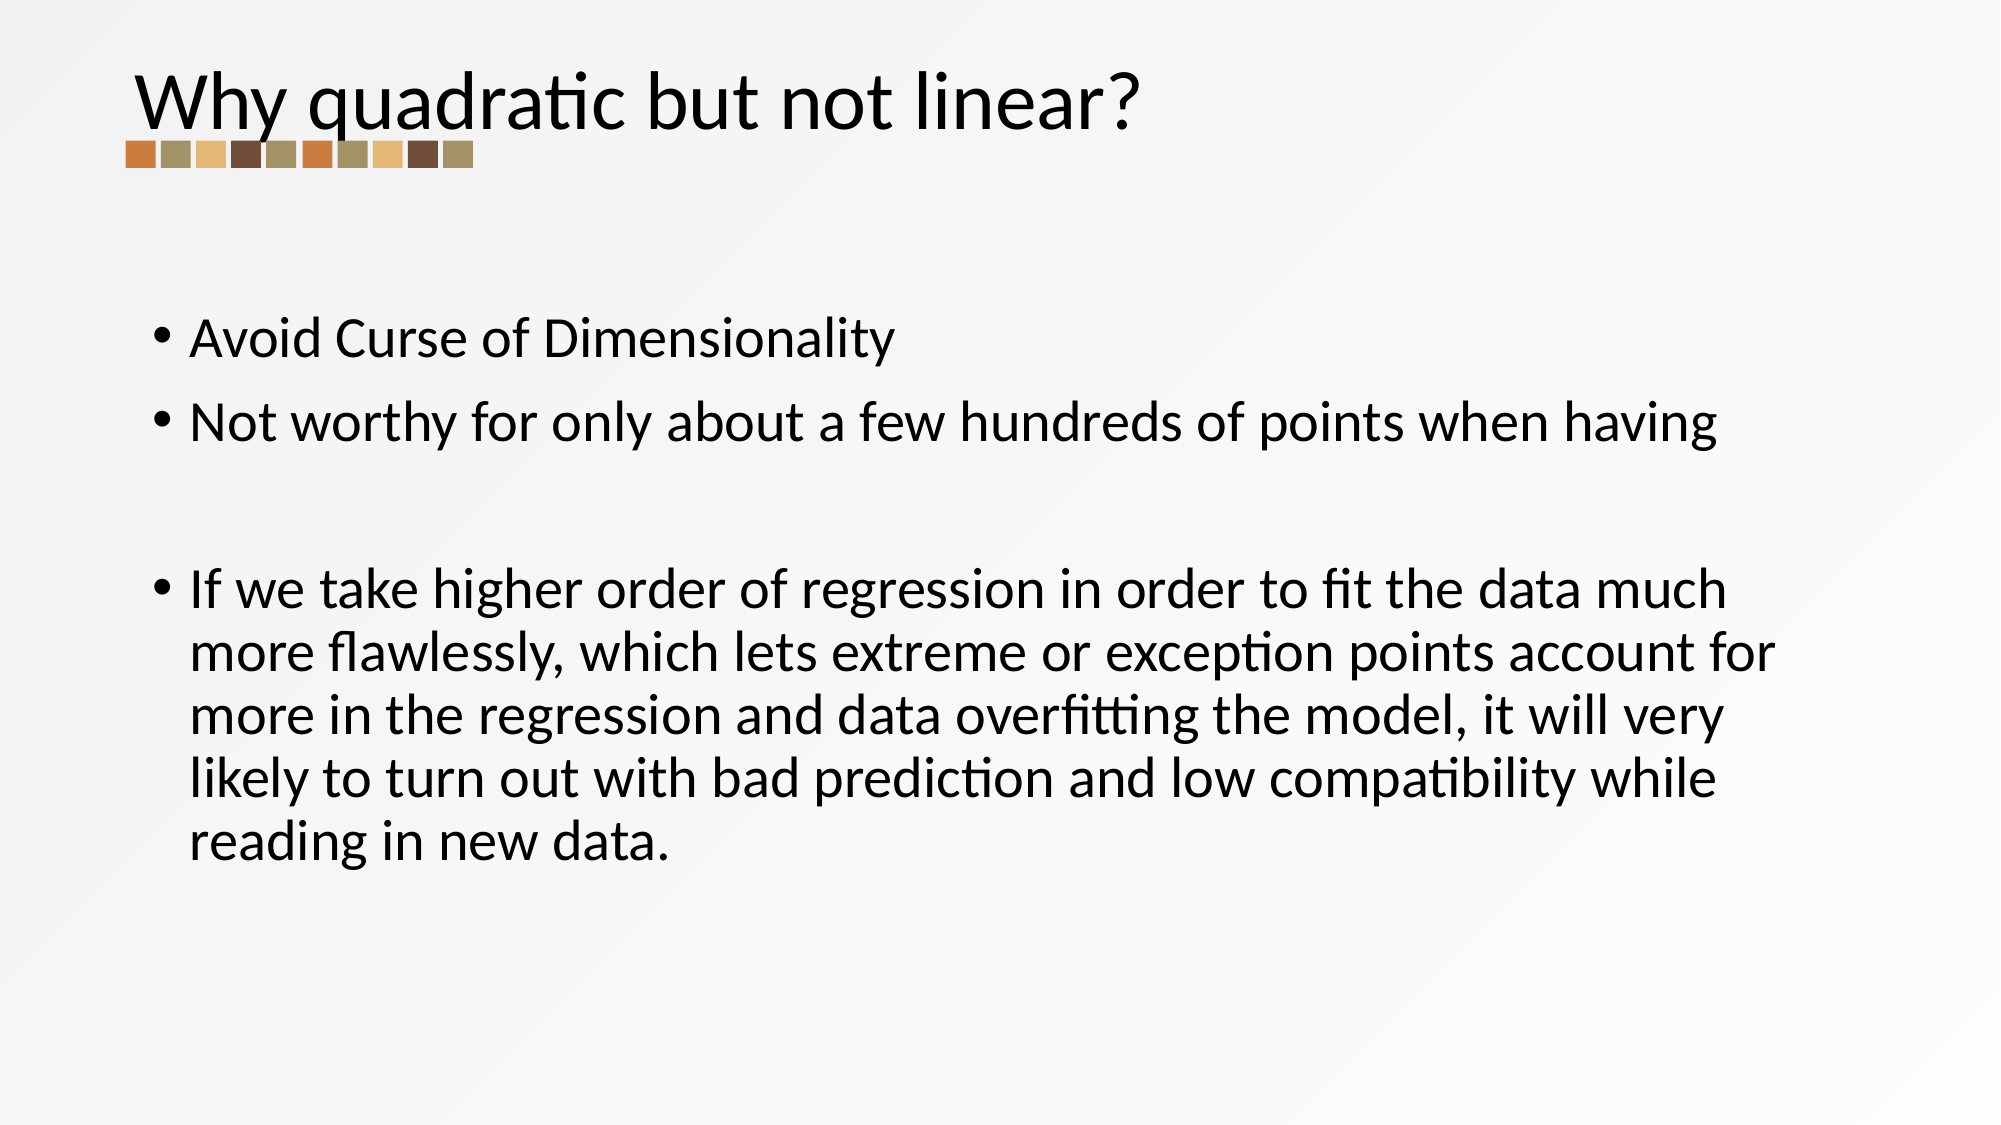

# Why quadratic but not linear?

Avoid Curse of Dimensionality
Not worthy for only about a few hundreds of points when having

If we take higher order of regression in order to fit the data much more flawlessly, which lets extreme or exception points account for more in the regression and data overfitting the model, it will very likely to turn out with bad prediction and low compatibility while reading in new data.